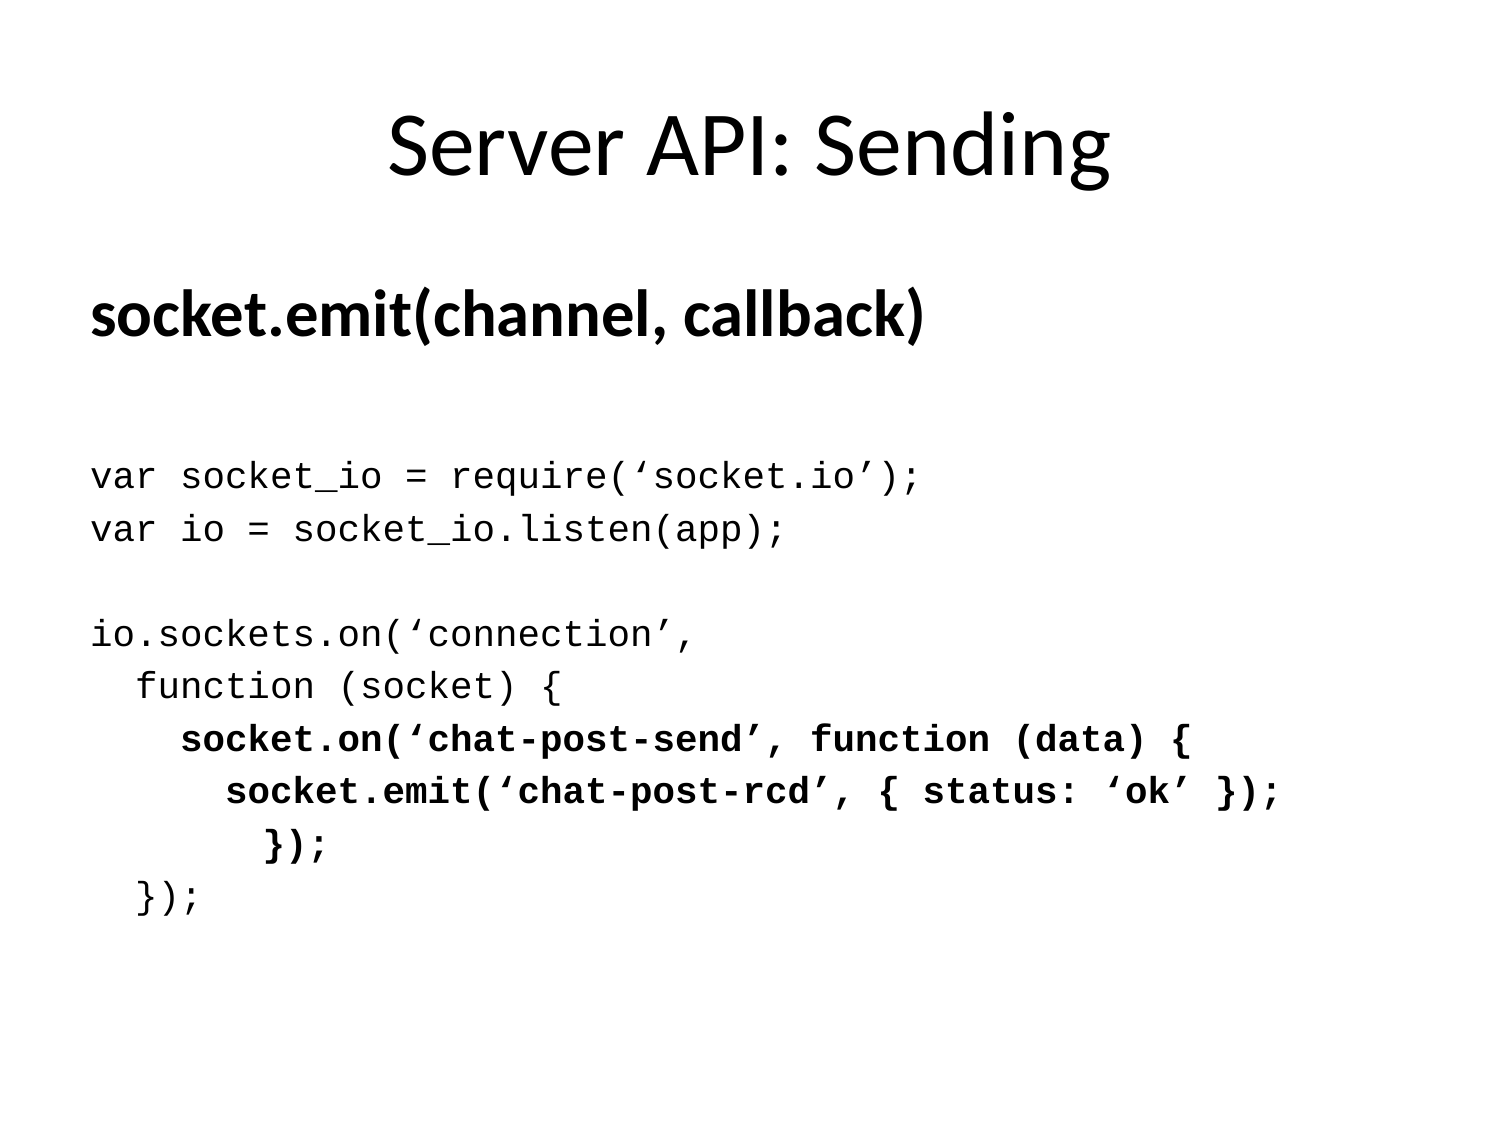

# Server API: Sending
socket.emit(channel, callback)

var socket_io = require(‘socket.io’);
var io = socket_io.listen(app);

io.sockets.on(‘connection’,
  function (socket) {
    socket.on(‘chat-post-send’, function (data) {
      socket.emit(‘chat-post-rcd’, { status: ‘ok’ });
	 });
  });